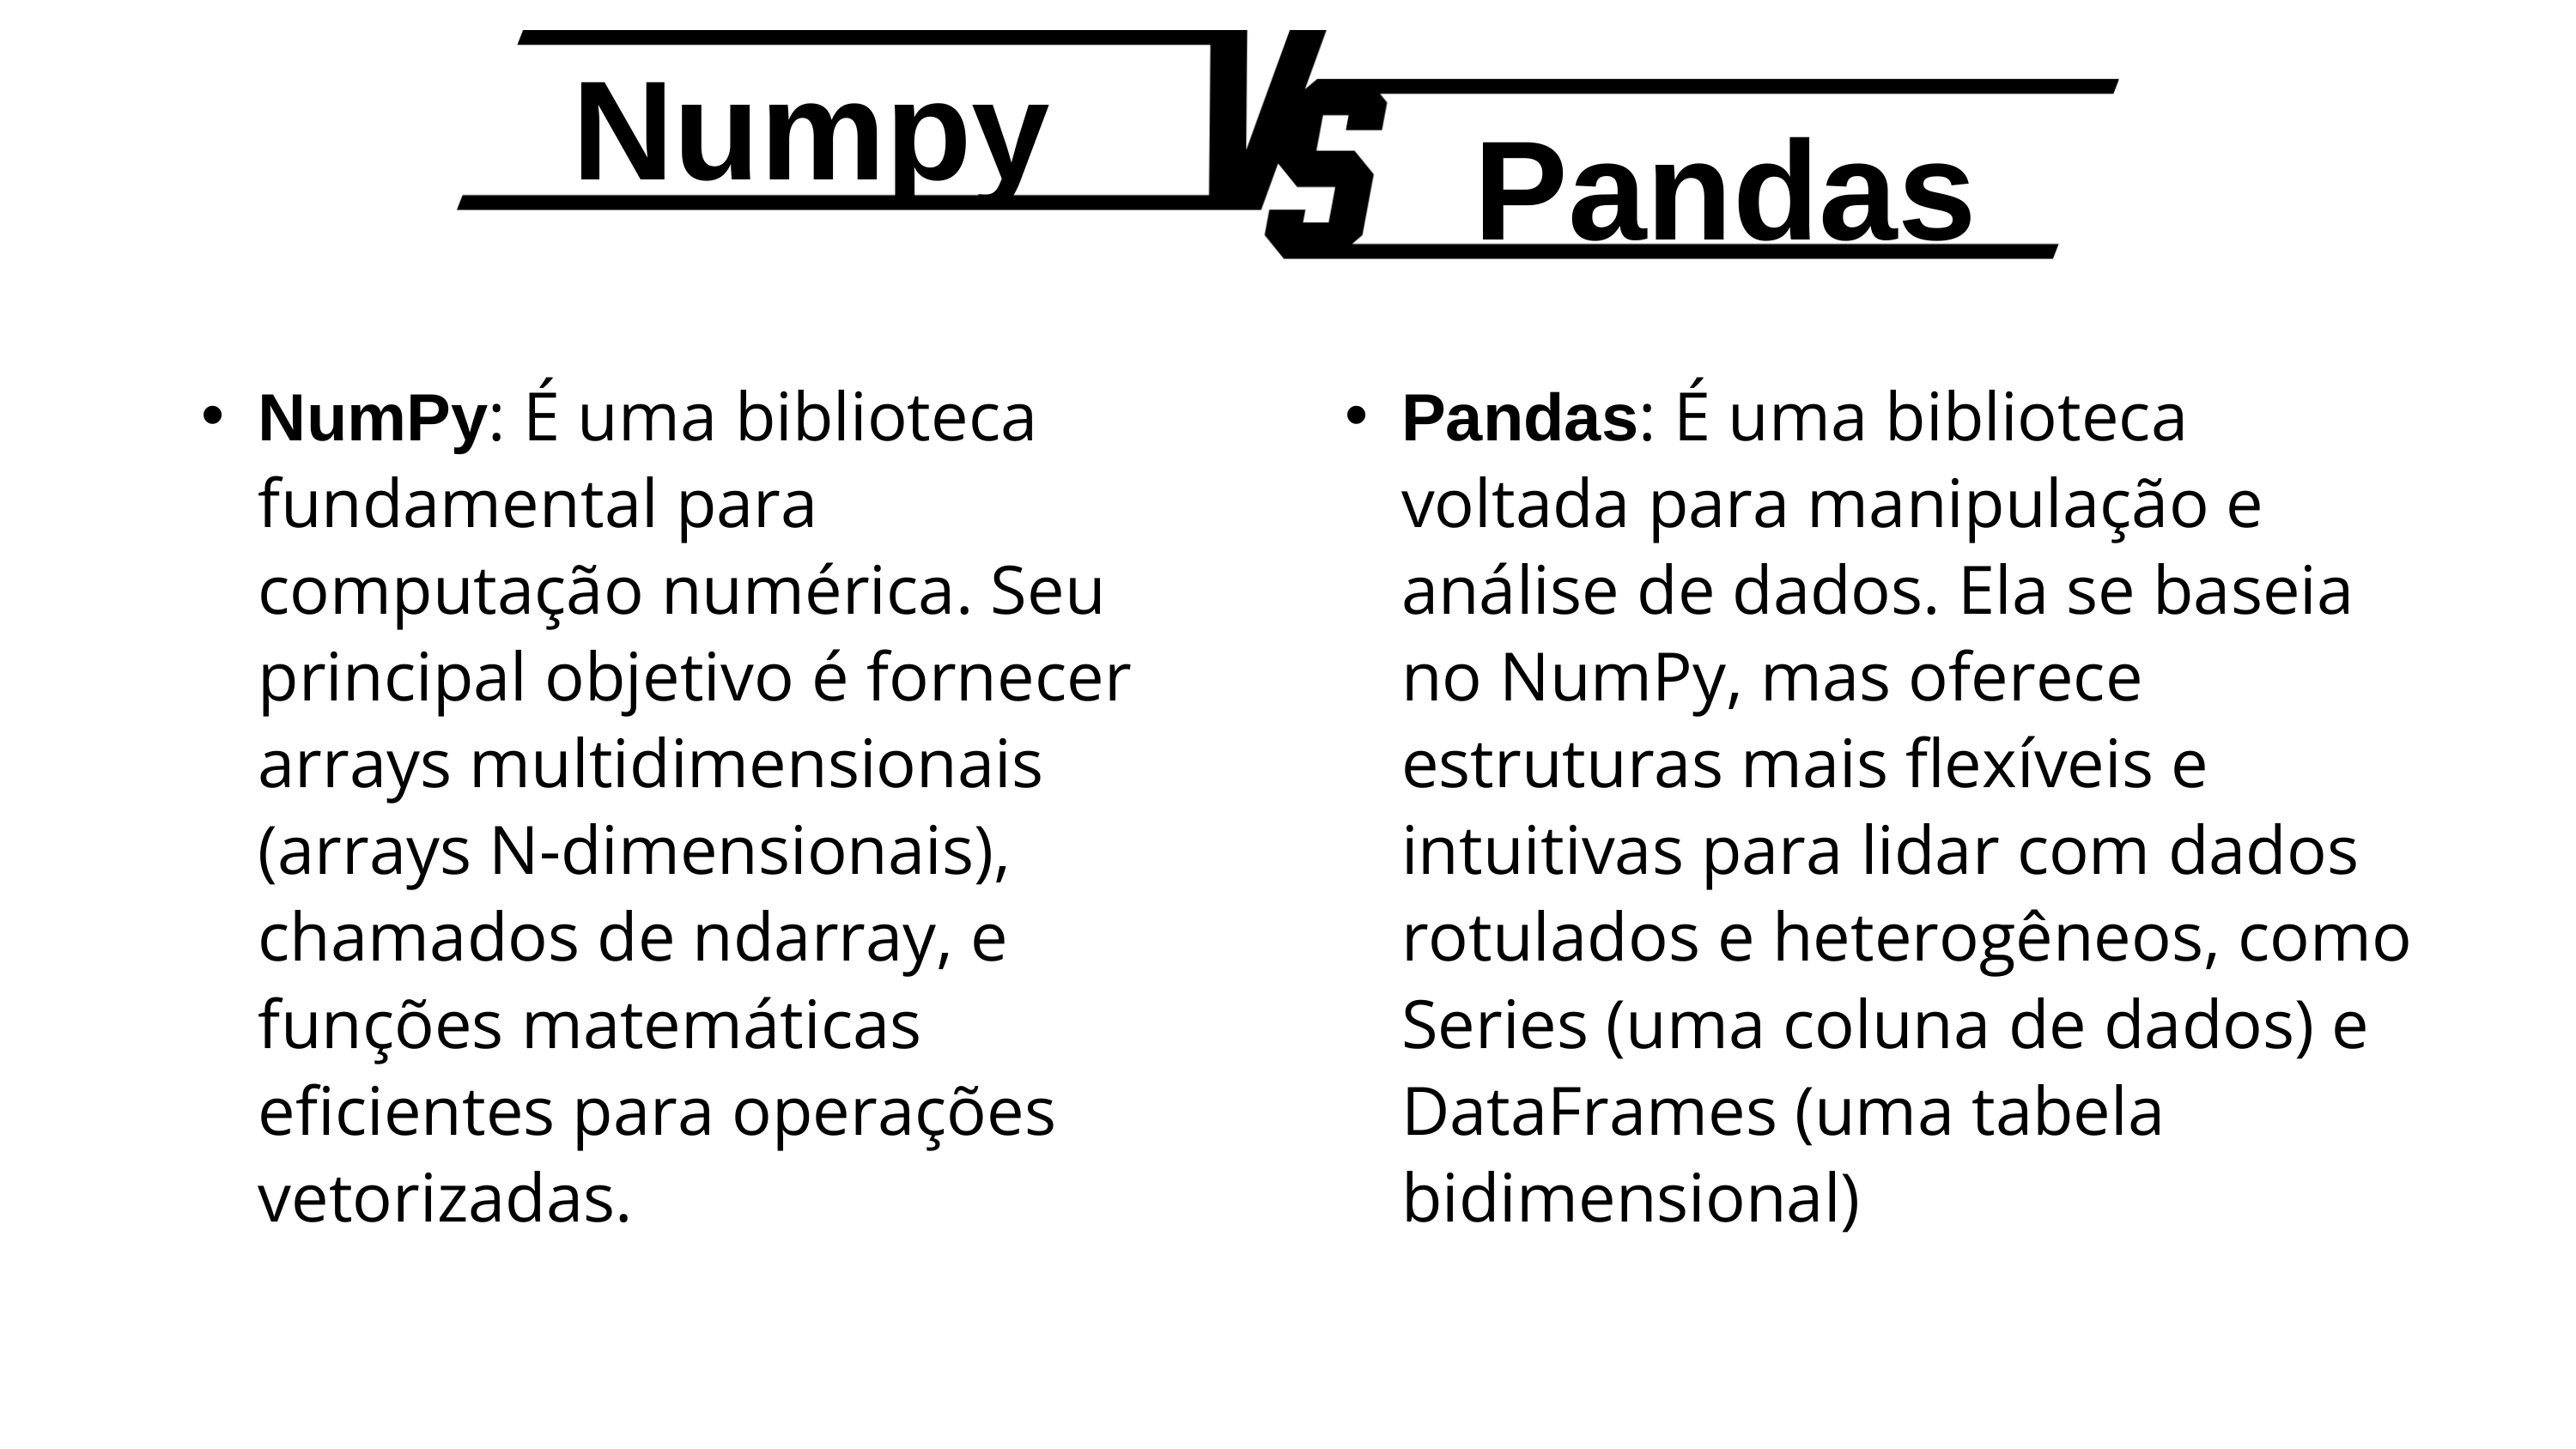

Numpy

Pandas
NumPy: É uma biblioteca fundamental para computação numérica. Seu principal objetivo é fornecer arrays multidimensionais (arrays N-dimensionais), chamados de ndarray, e funções matemáticas eficientes para operações vetorizadas.
Pandas: É uma biblioteca voltada para manipulação e análise de dados. Ela se baseia no NumPy, mas oferece estruturas mais flexíveis e intuitivas para lidar com dados rotulados e heterogêneos, como Series (uma coluna de dados) e DataFrames (uma tabela bidimensional)